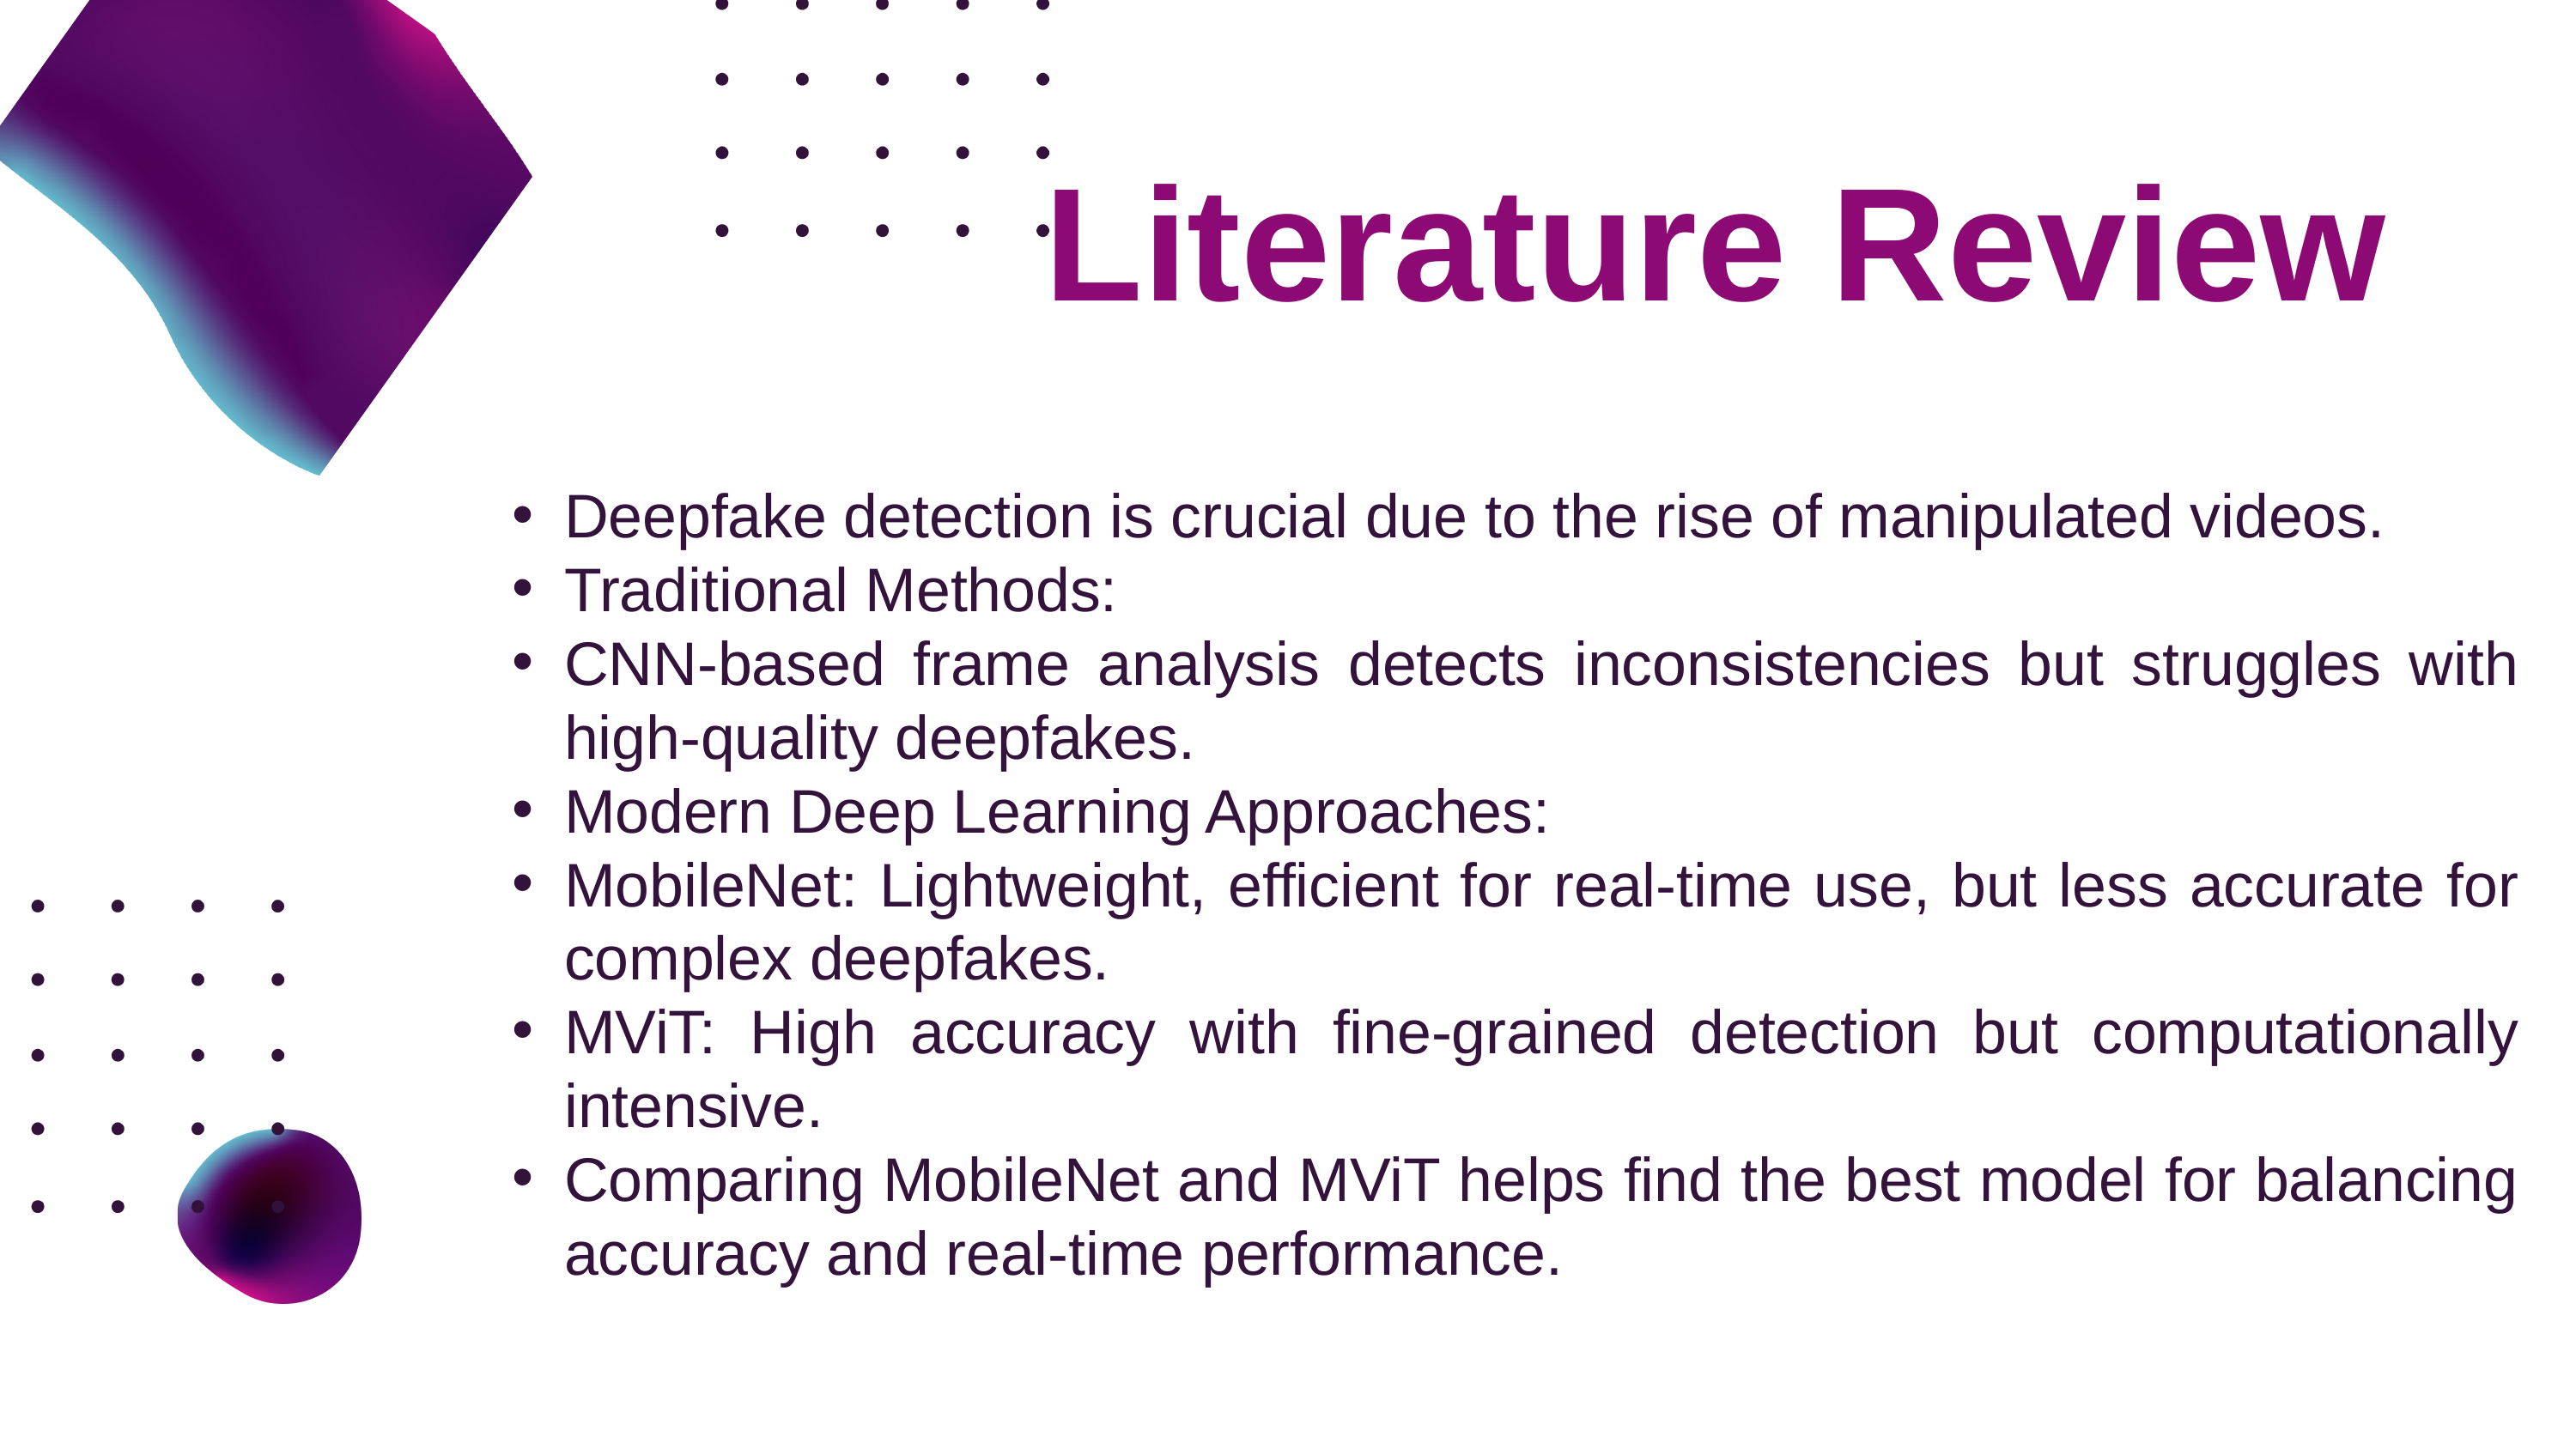

Literature Review
Deepfake detection is crucial due to the rise of manipulated videos.
Traditional Methods:
CNN-based frame analysis detects inconsistencies but struggles with high-quality deepfakes.
Modern Deep Learning Approaches:
MobileNet: Lightweight, efficient for real-time use, but less accurate for complex deepfakes.
MViT: High accuracy with fine-grained detection but computationally intensive.
Comparing MobileNet and MViT helps find the best model for balancing accuracy and real-time performance.